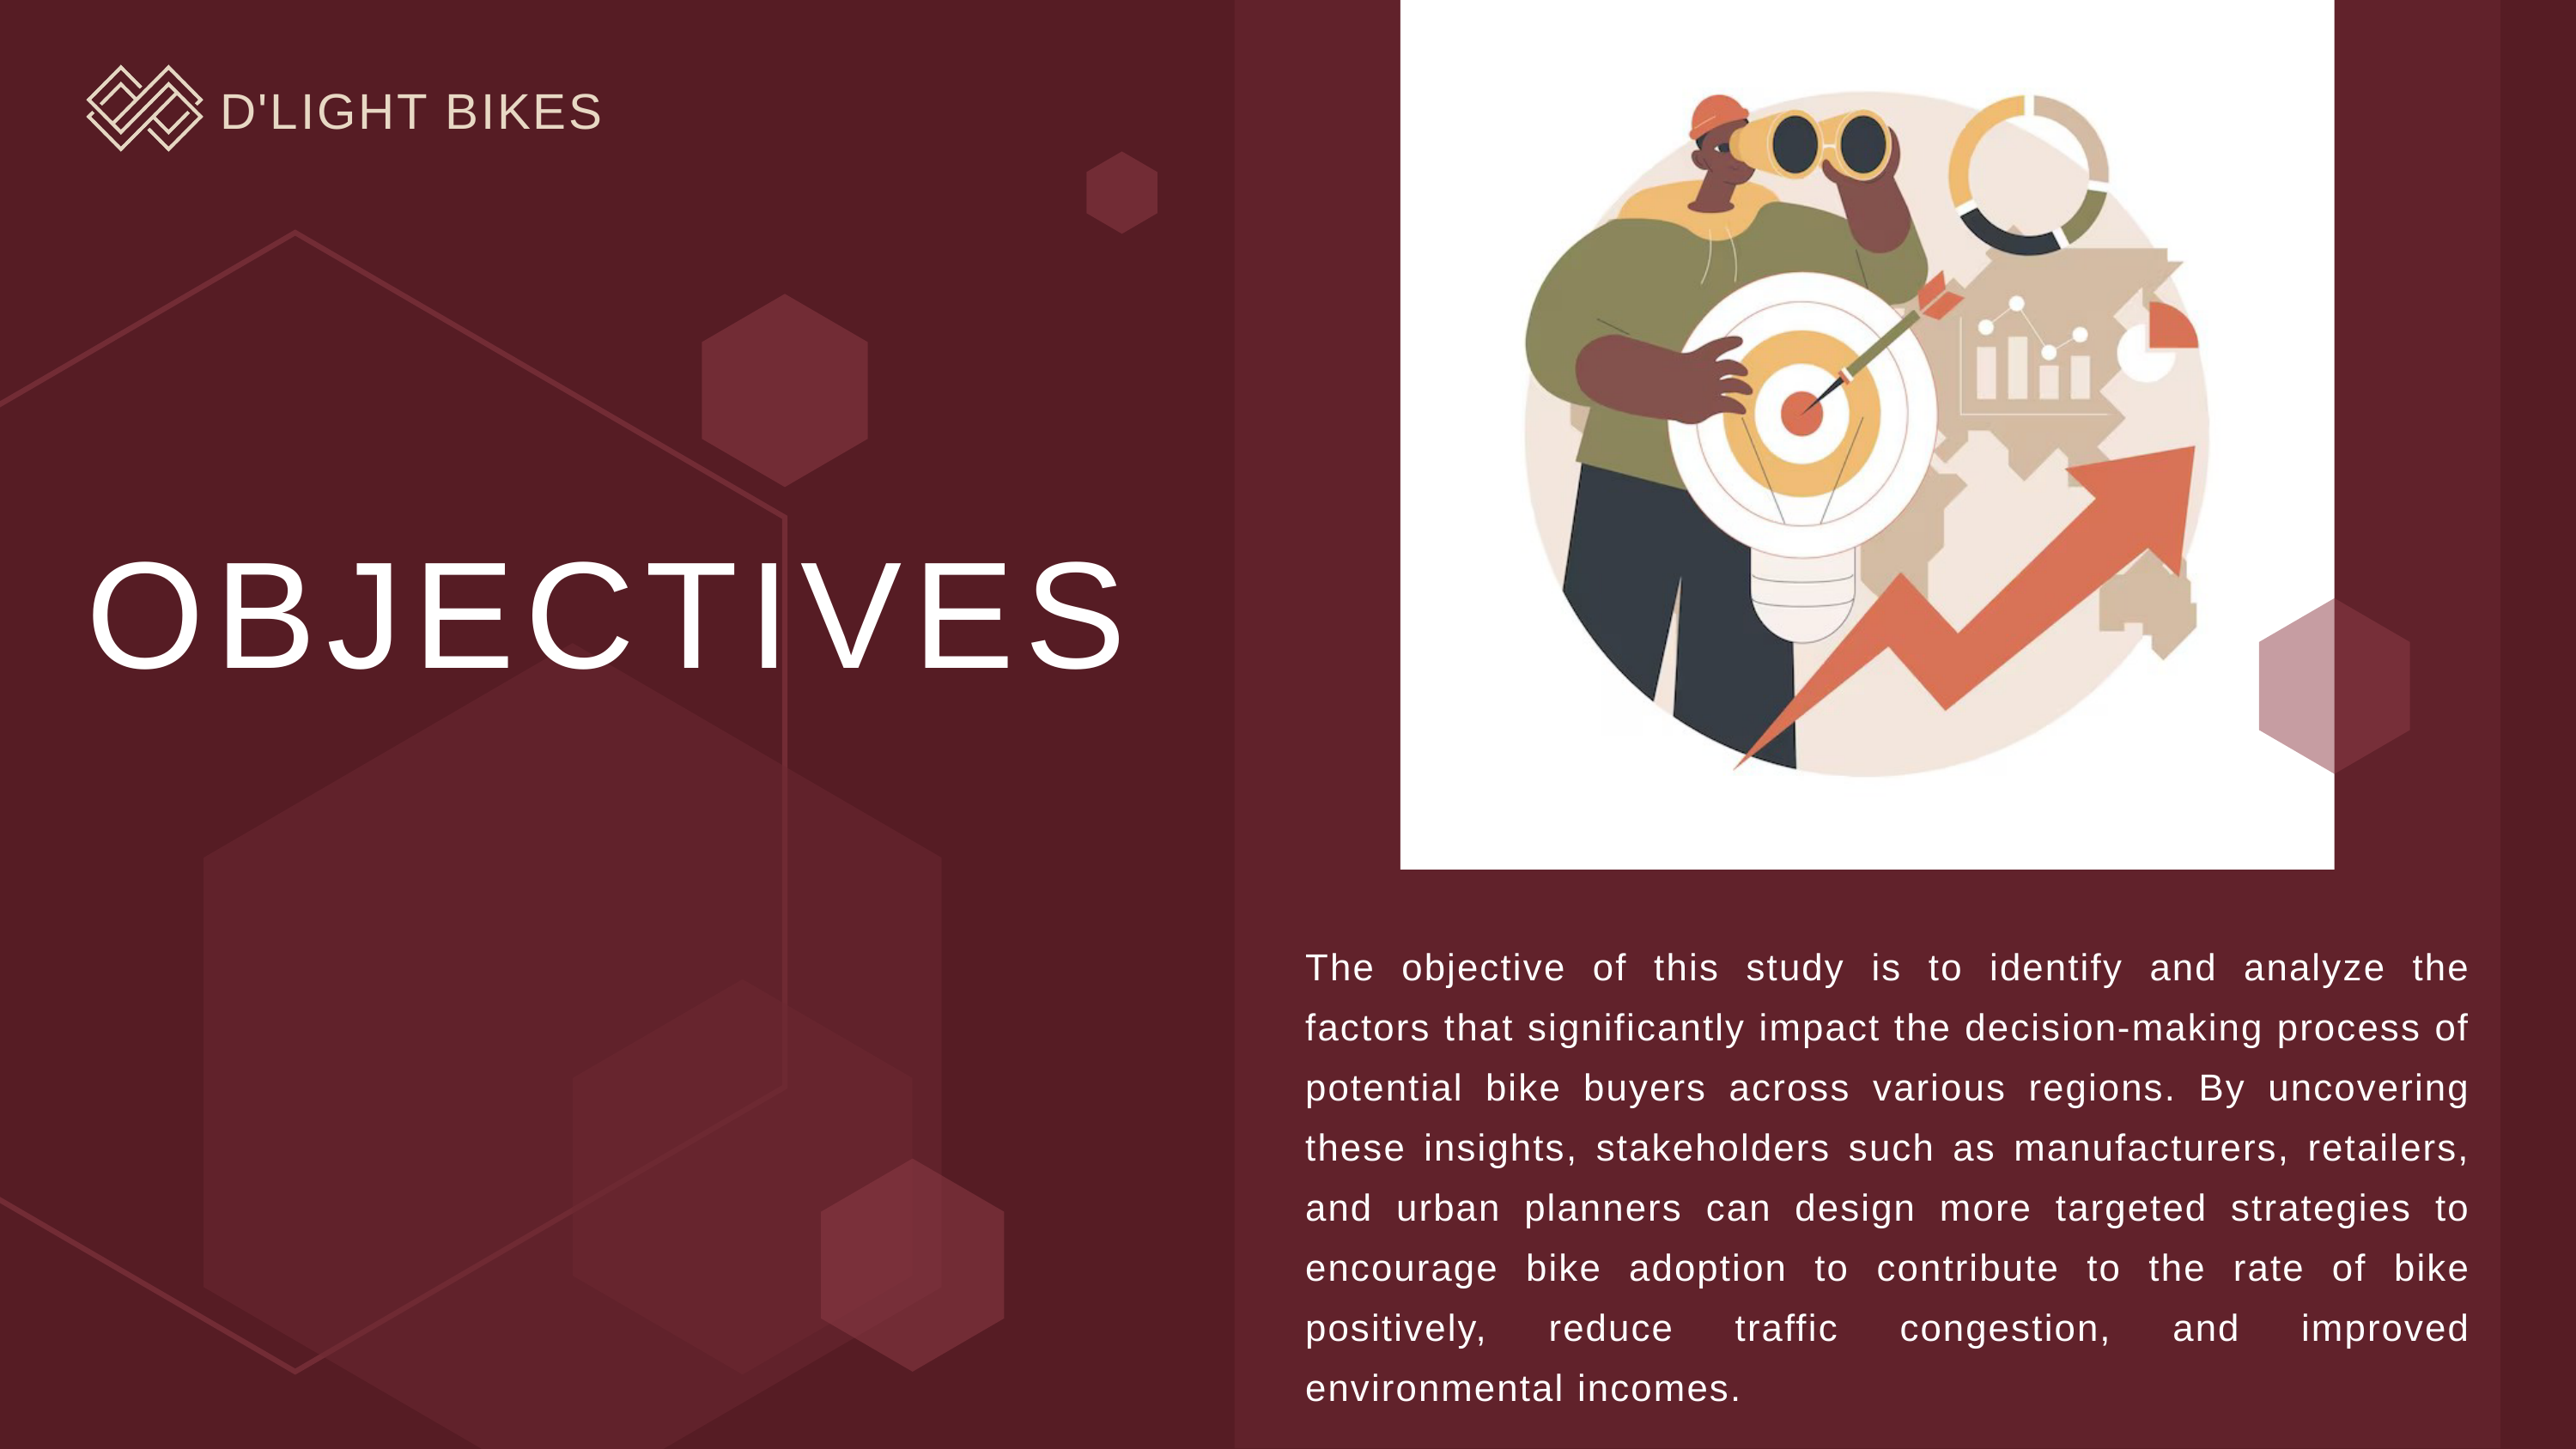

D'LIGHT BIKES

OBJECTIVES

The objective of this study is to identify and analyze the factors that significantly impact the decision-making process of potential bike buyers across various regions. By uncovering these insights, stakeholders such as manufacturers, retailers, and urban planners can design more targeted strategies to encourage bike adoption to contribute to the rate of bike positively, reduce traffic congestion, and improved environmental incomes.